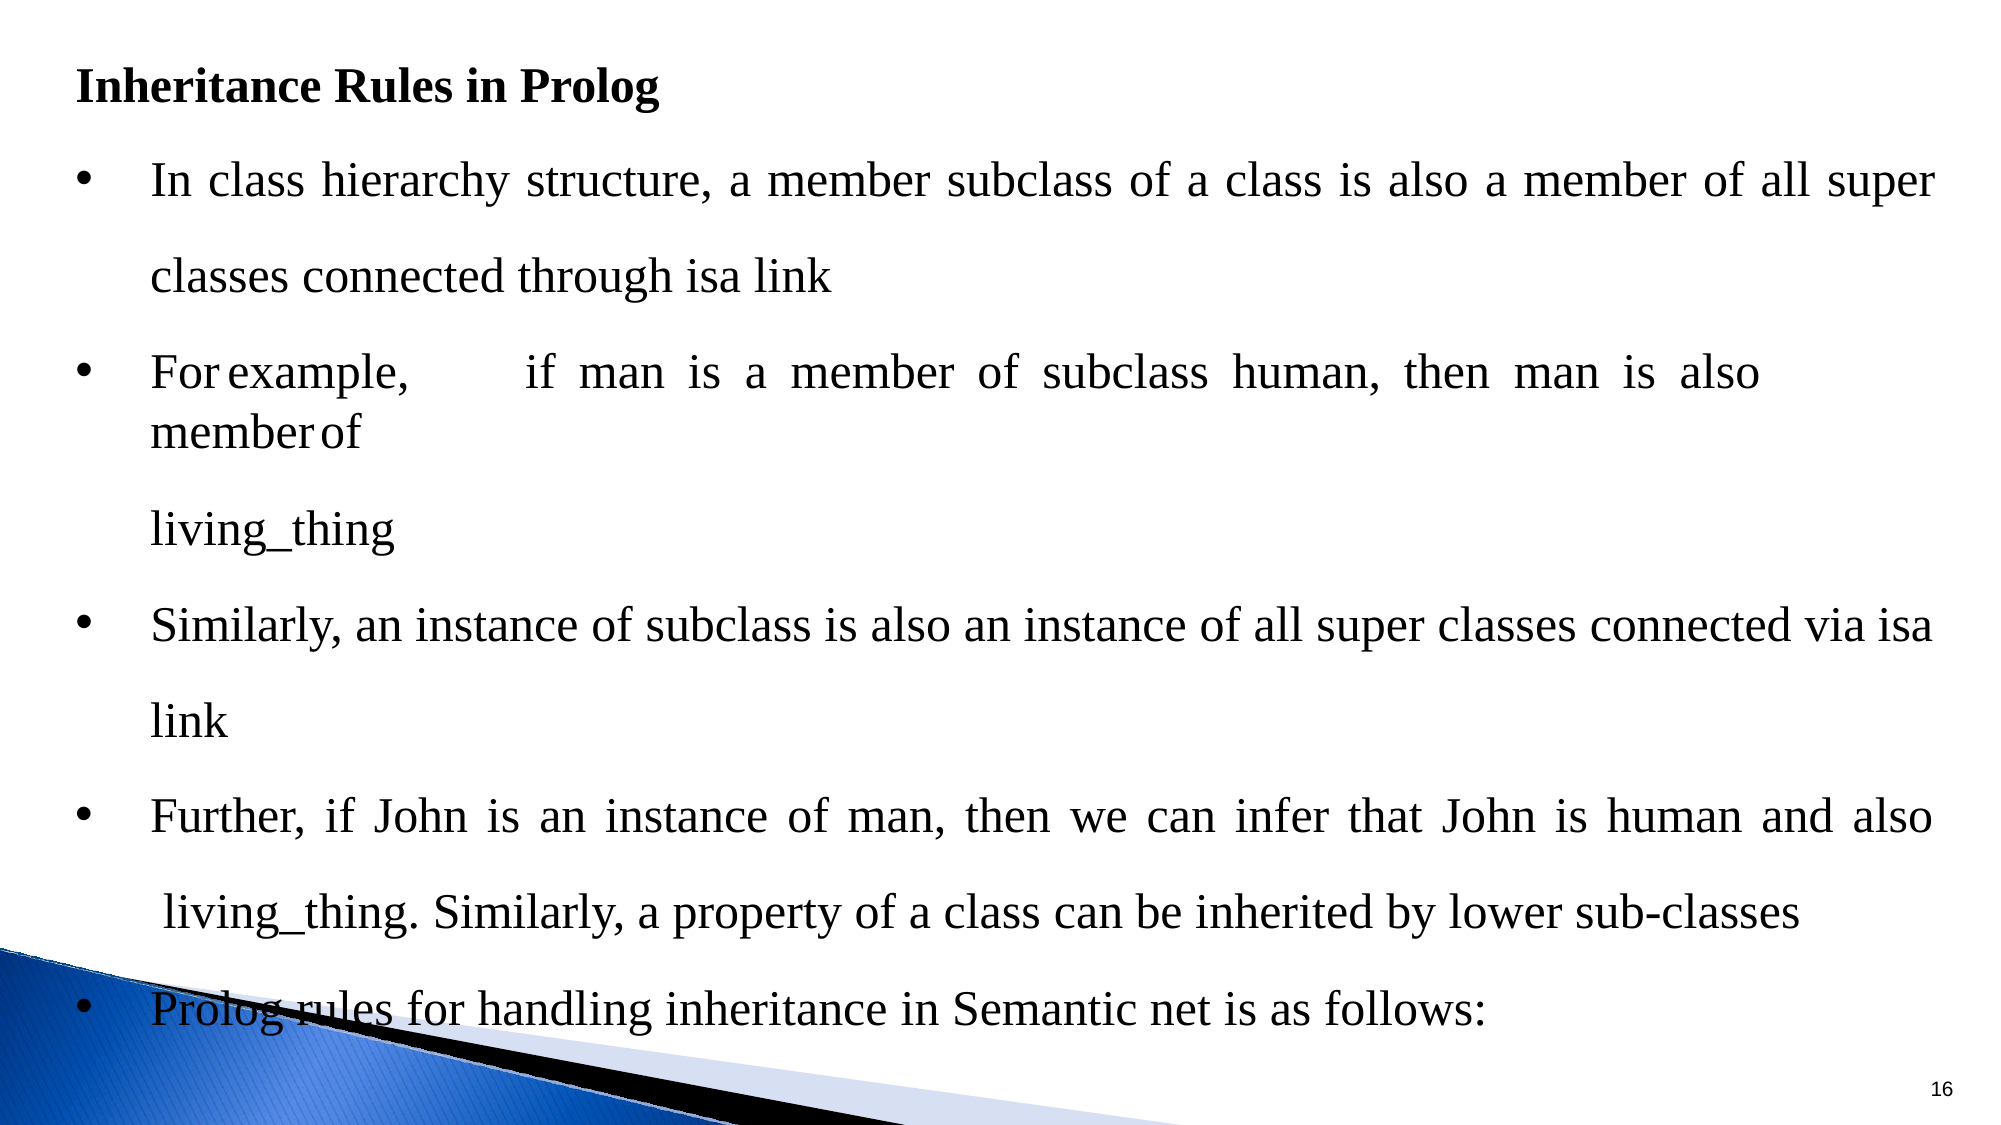

Inheritance Rules in Prolog
In class hierarchy structure, a member subclass of a class is also a member of all super
classes connected through isa link
For	example,	if	man	is	a	member	of	subclass	human,	then	man	is	also	member	of
living_thing
Similarly, an instance of subclass is also an instance of all super classes connected via isa
link
Further, if John is an instance of man, then we can infer that John is human and also  living_thing. Similarly, a property of a class can be inherited by lower sub-classes
Prolog rules for handling inheritance in Semantic net is as follows:
16